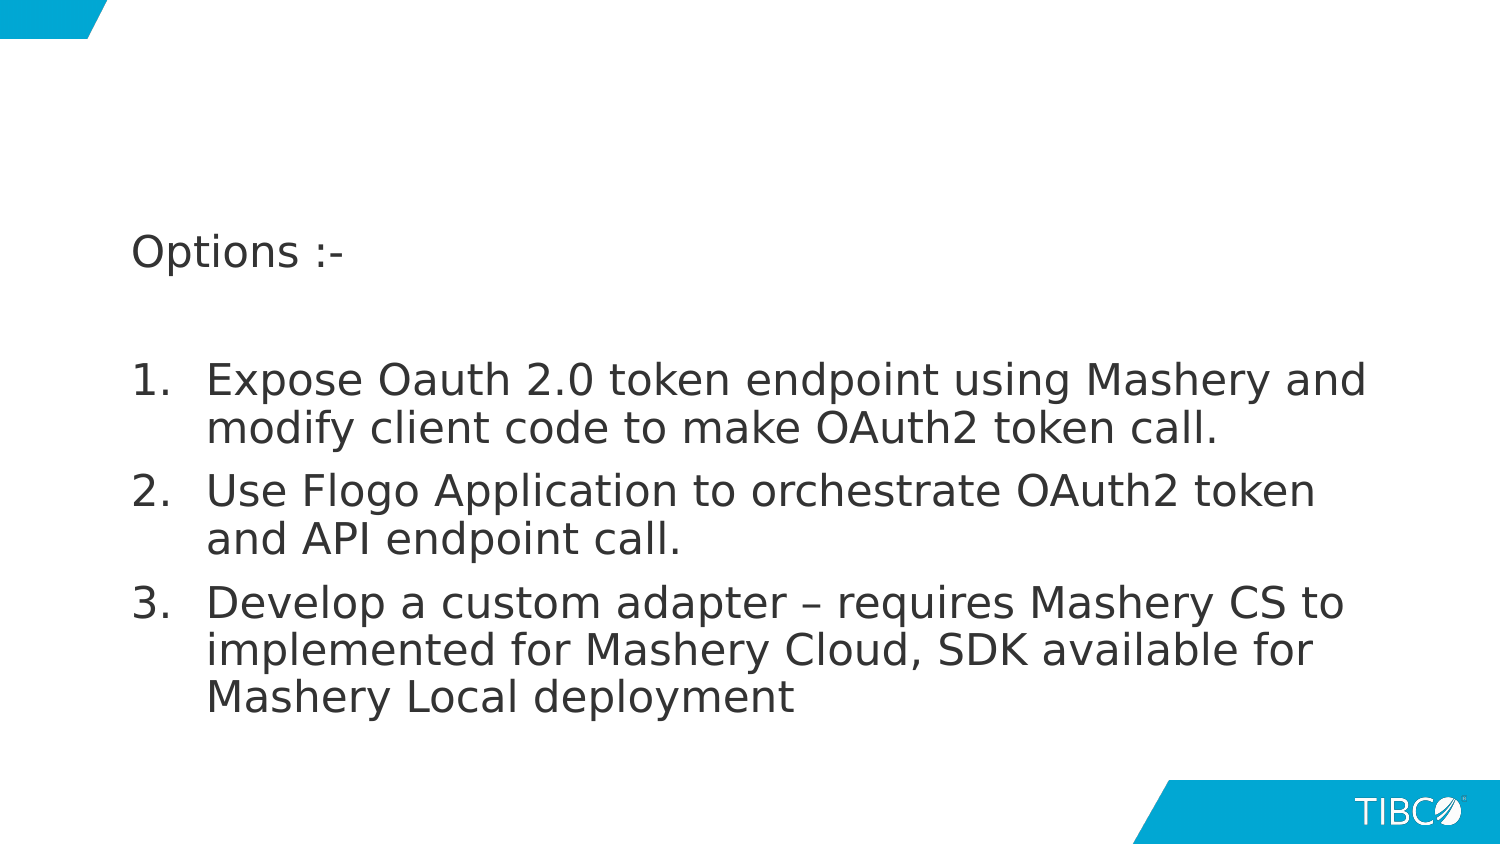

#
Options :-

Expose Oauth 2.0 token endpoint using Mashery and modify client code to make OAuth2 token call.
Use Flogo Application to orchestrate OAuth2 token and API endpoint call.
Develop a custom adapter – requires Mashery CS to implemented for Mashery Cloud, SDK available for Mashery Local deployment